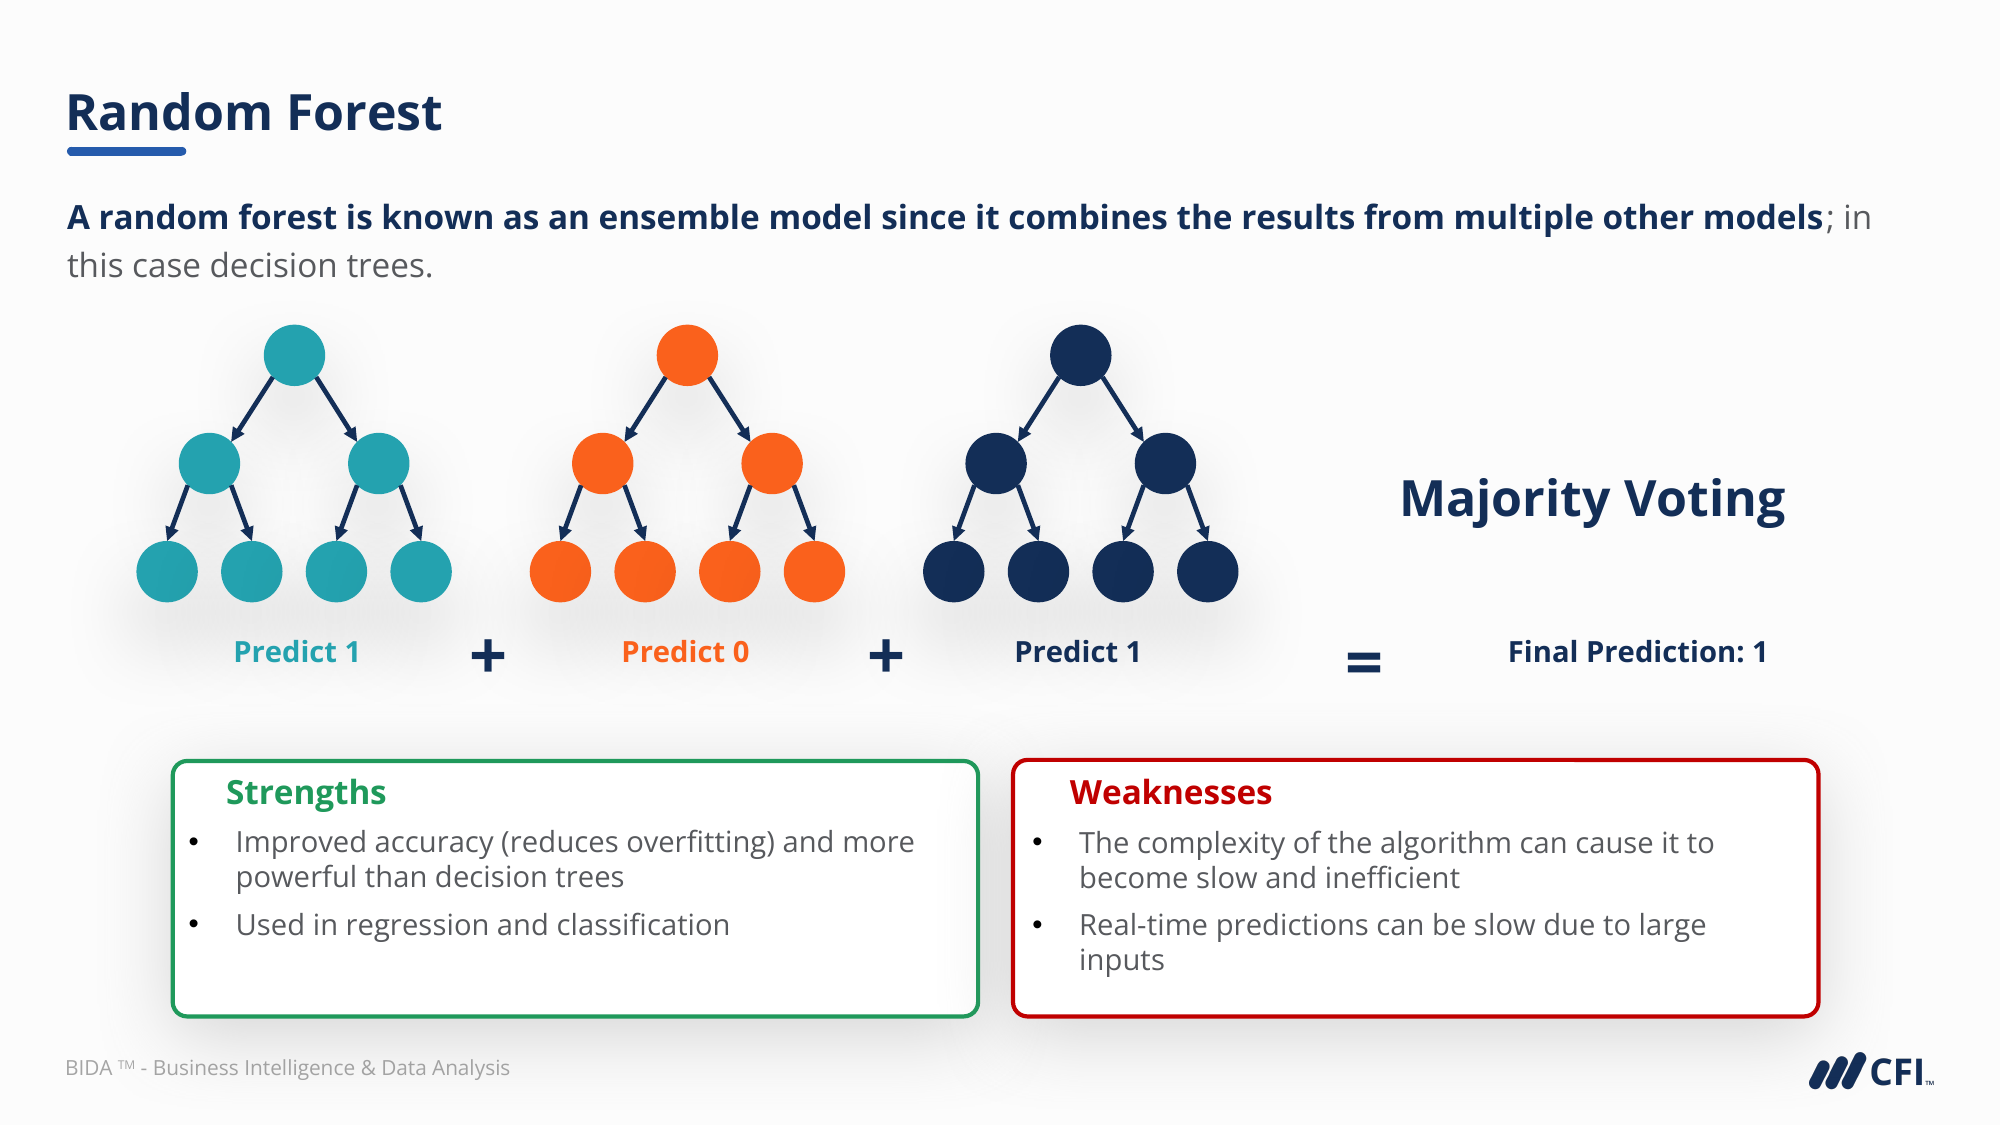

# Random Forest
A random forest is known as an ensemble model since it combines the results from multiple other models; in this case decision trees.

Predict 0

Predict 1

Predict 1
Majority Voting
+
+
=
Final Prediction: 1
Weaknesses
The complexity of the algorithm can cause it to become slow and inefficient
Real-time predictions can be slow due to large inputs
Strengths
Improved accuracy (reduces overfitting) and more powerful than decision trees
Used in regression and classification